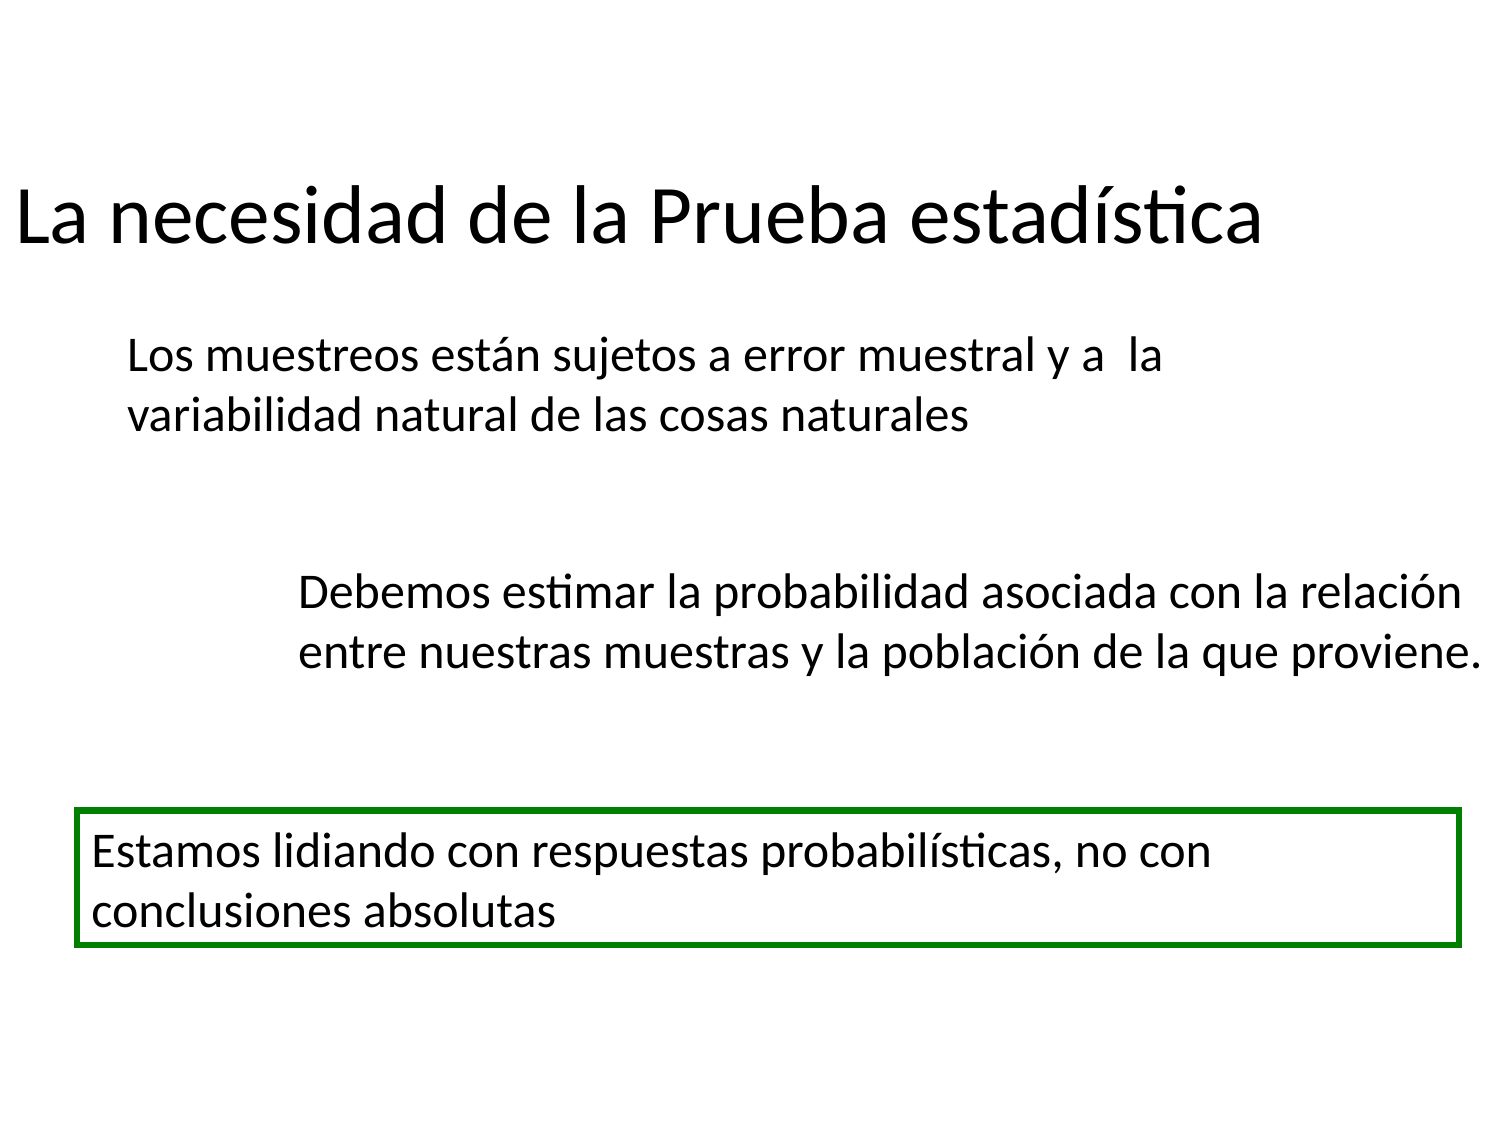

# La necesidad de la Prueba estadística
Los muestreos están sujetos a error muestral y a  la variabilidad natural de las cosas naturales
Debemos estimar la probabilidad asociada con la relación entre nuestras muestras y la población de la que proviene.
Estamos lidiando con respuestas probabilísticas, no con conclusiones absolutas